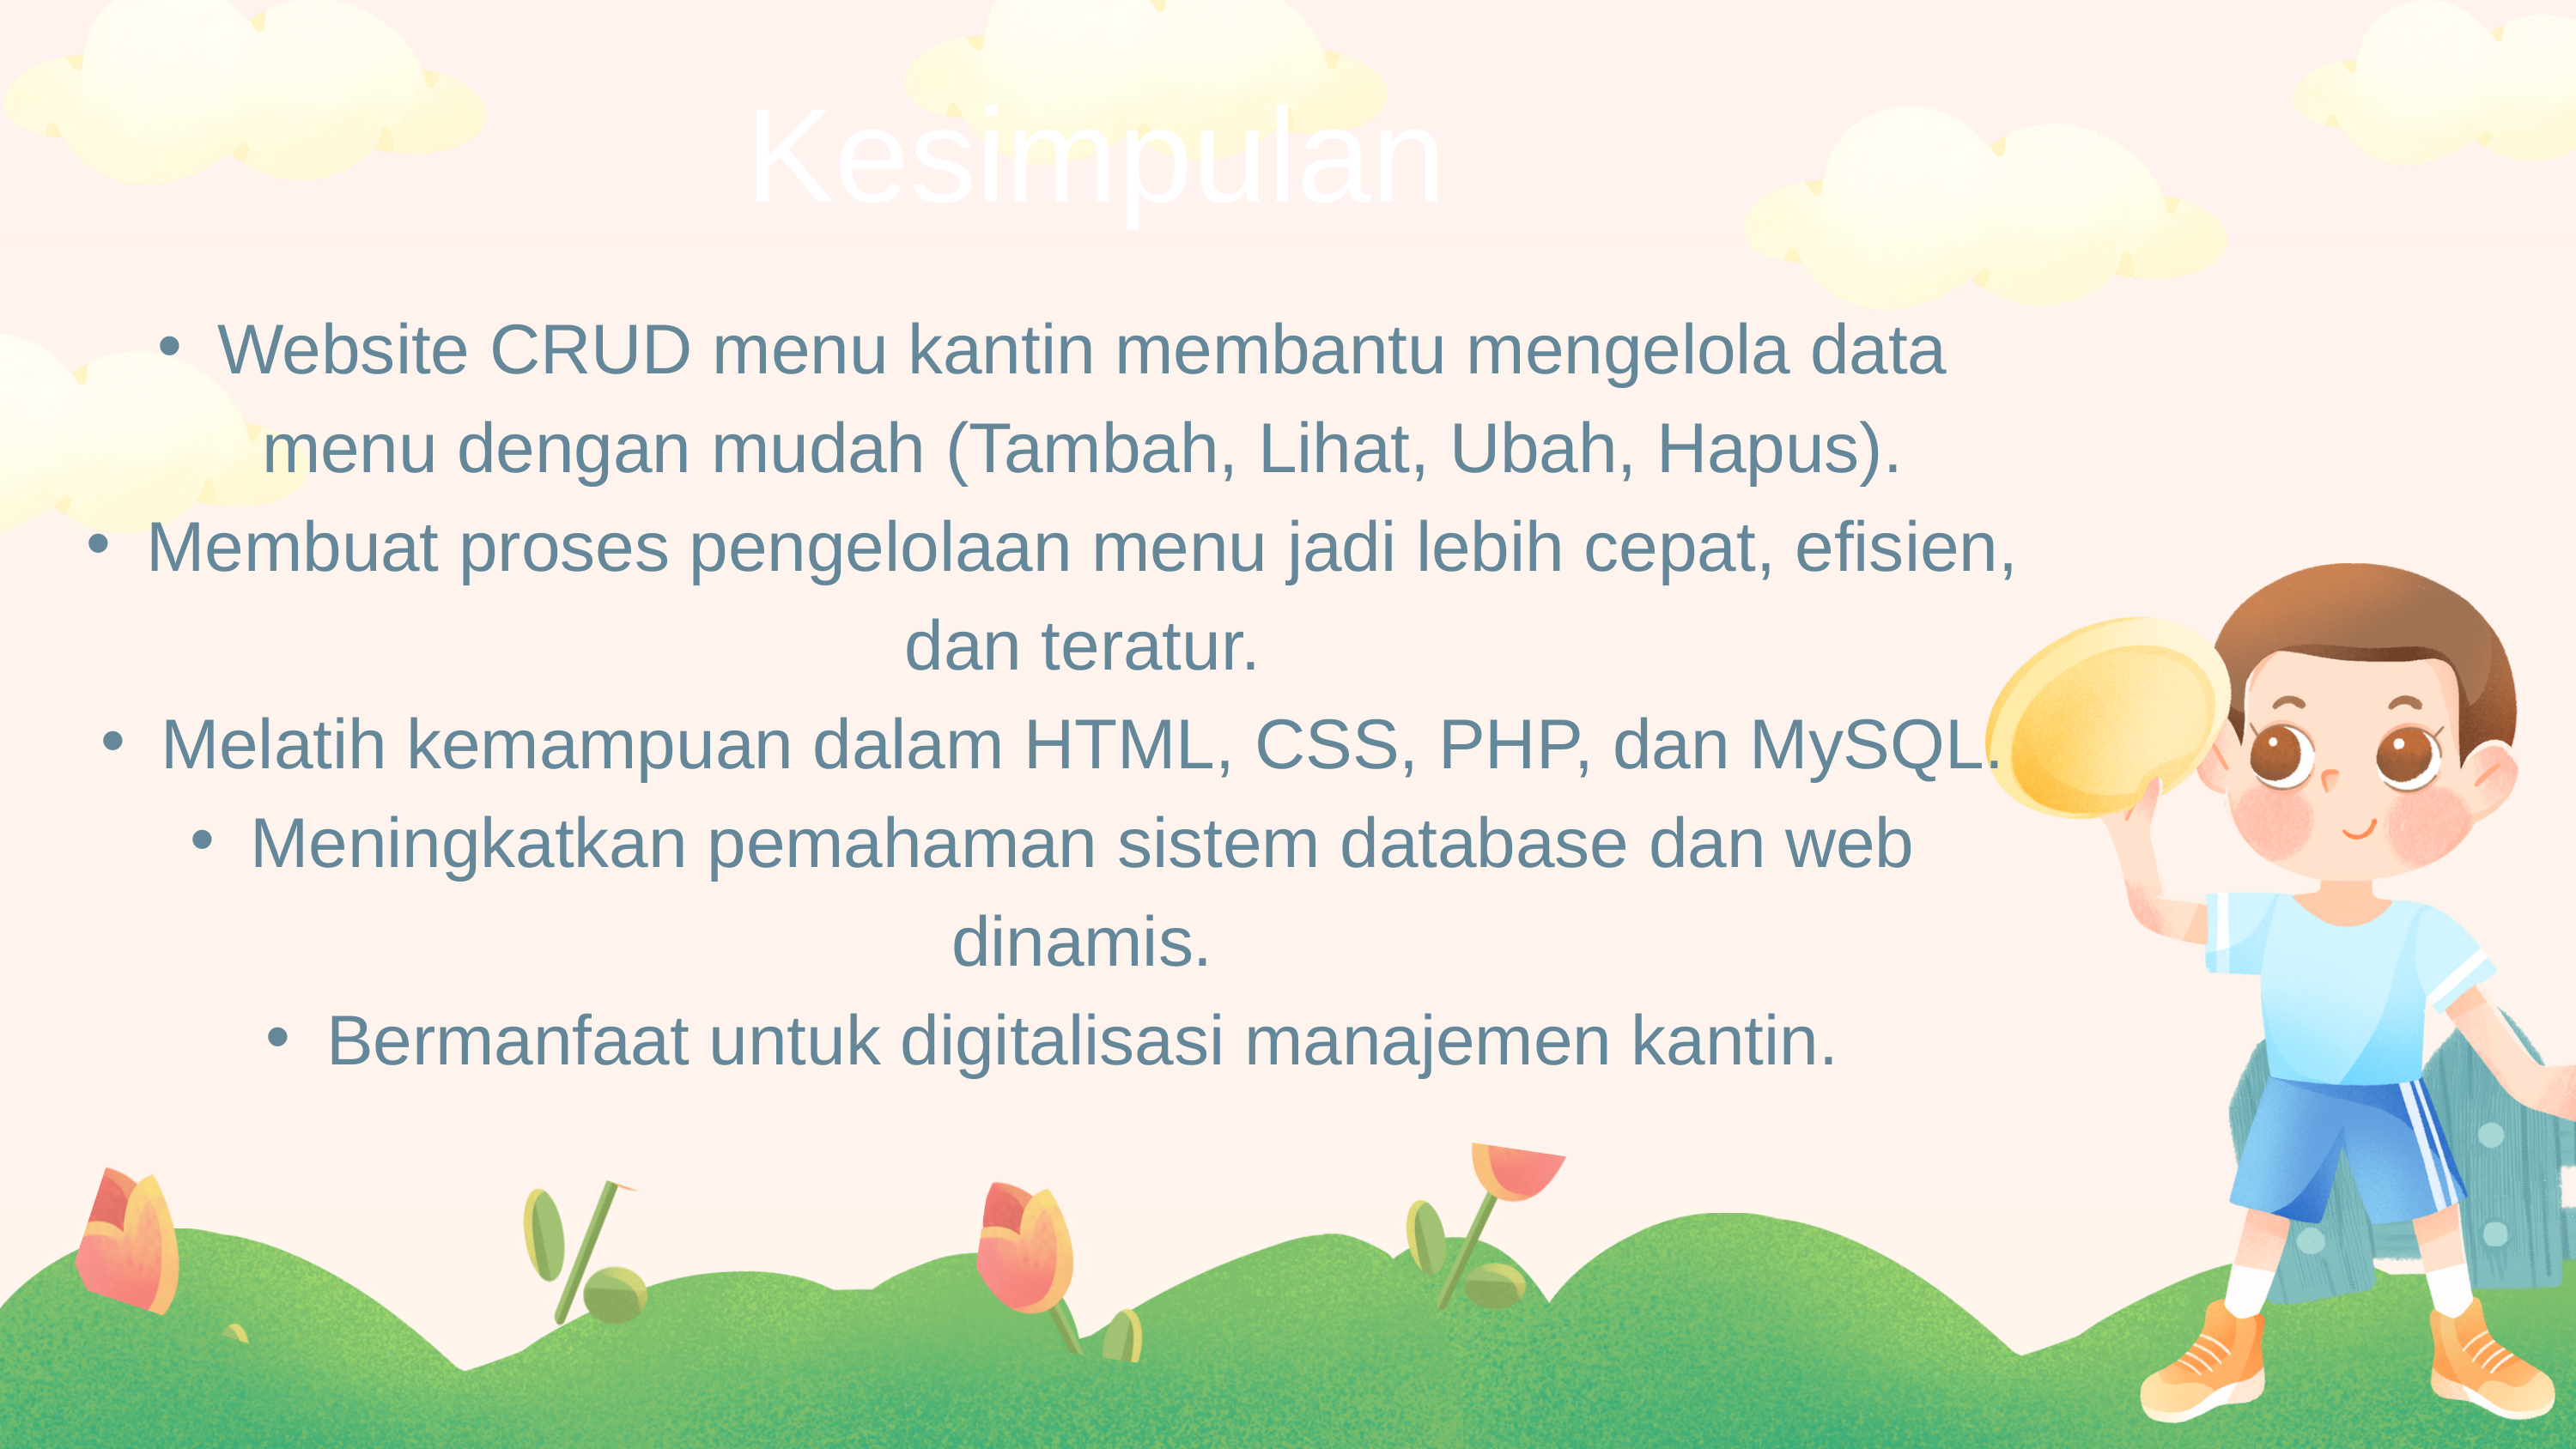

Kesimpulan

Website CRUD menu kantin membantu mengelola data menu dengan mudah (Tambah, Lihat, Ubah, Hapus).
Membuat proses pengelolaan menu jadi lebih cepat, efisien, dan teratur.
Melatih kemampuan dalam HTML, CSS, PHP, dan MySQL.
Meningkatkan pemahaman sistem database dan web dinamis.
Bermanfaat untuk digitalisasi manajemen kantin.